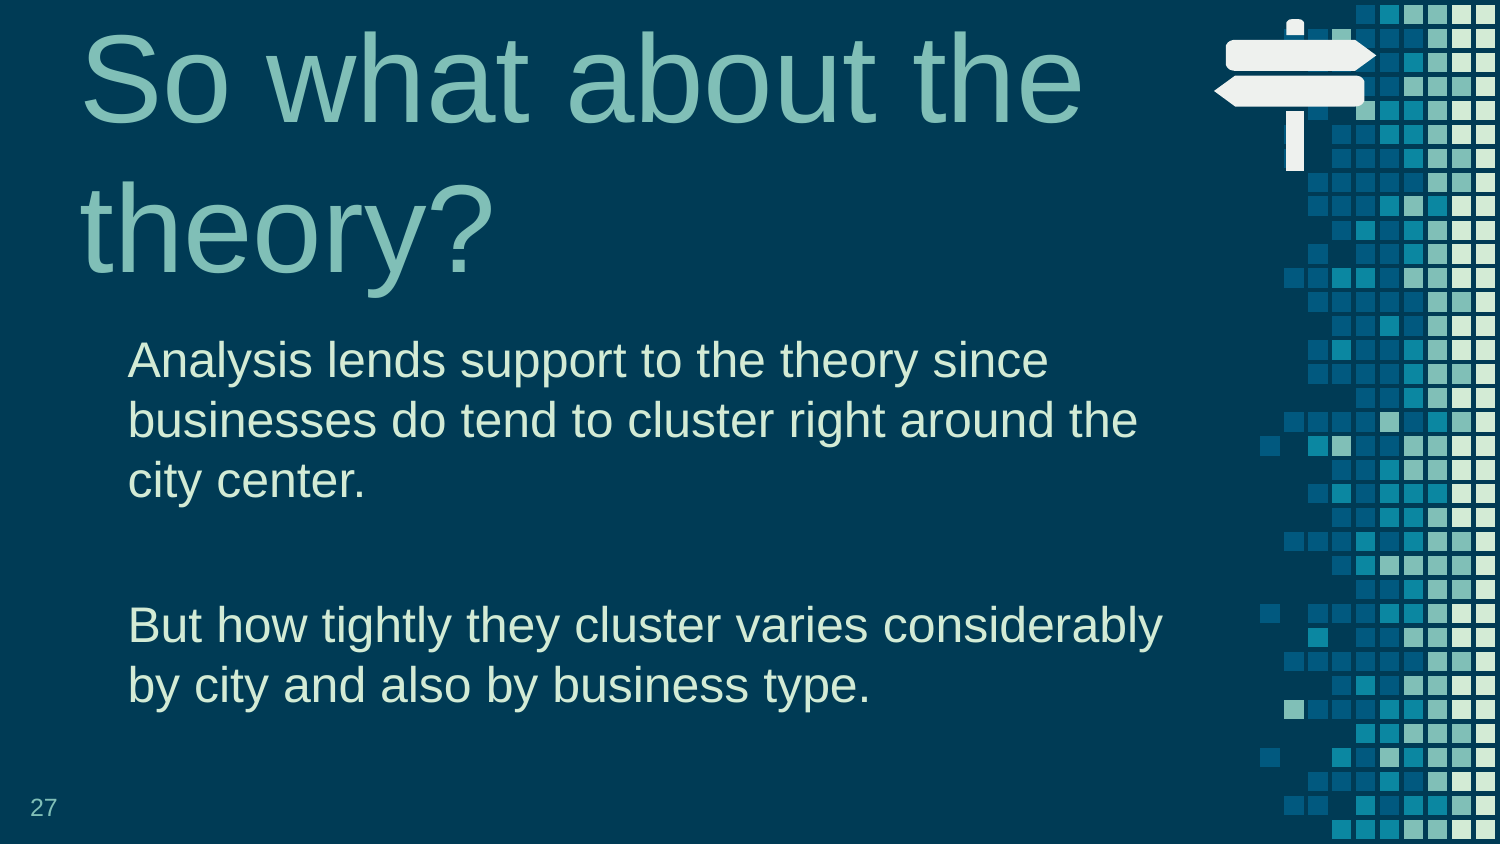

So what about the theory?
Analysis lends support to the theory since businesses do tend to cluster right around the city center.

But how tightly they cluster varies considerably by city and also by business type.
27